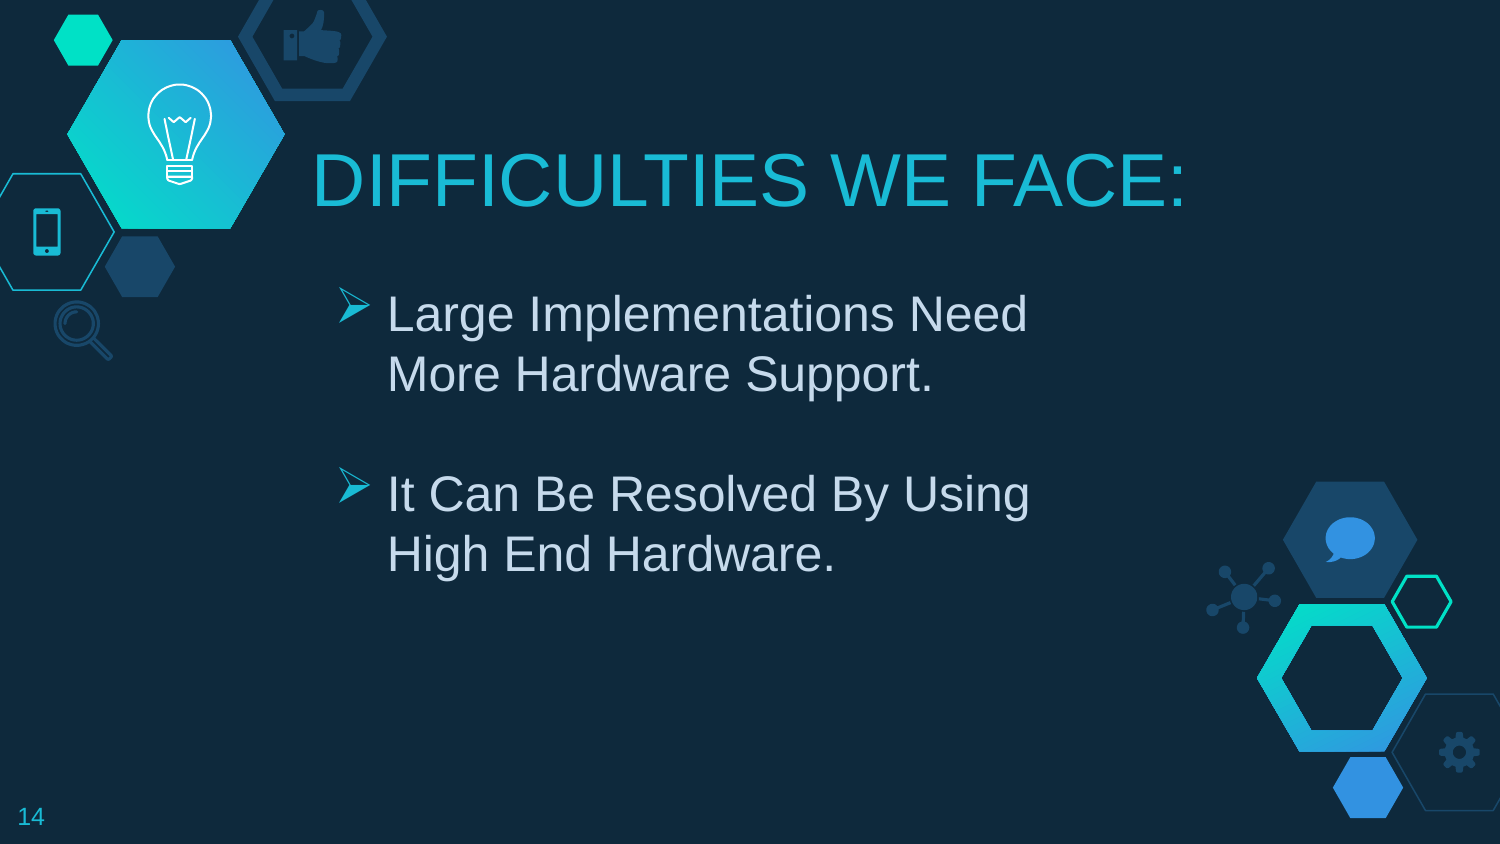

# DIFFICULTIES WE FACE:
Large Implementations Need More Hardware Support.

It Can Be Resolved By Using High End Hardware.

14